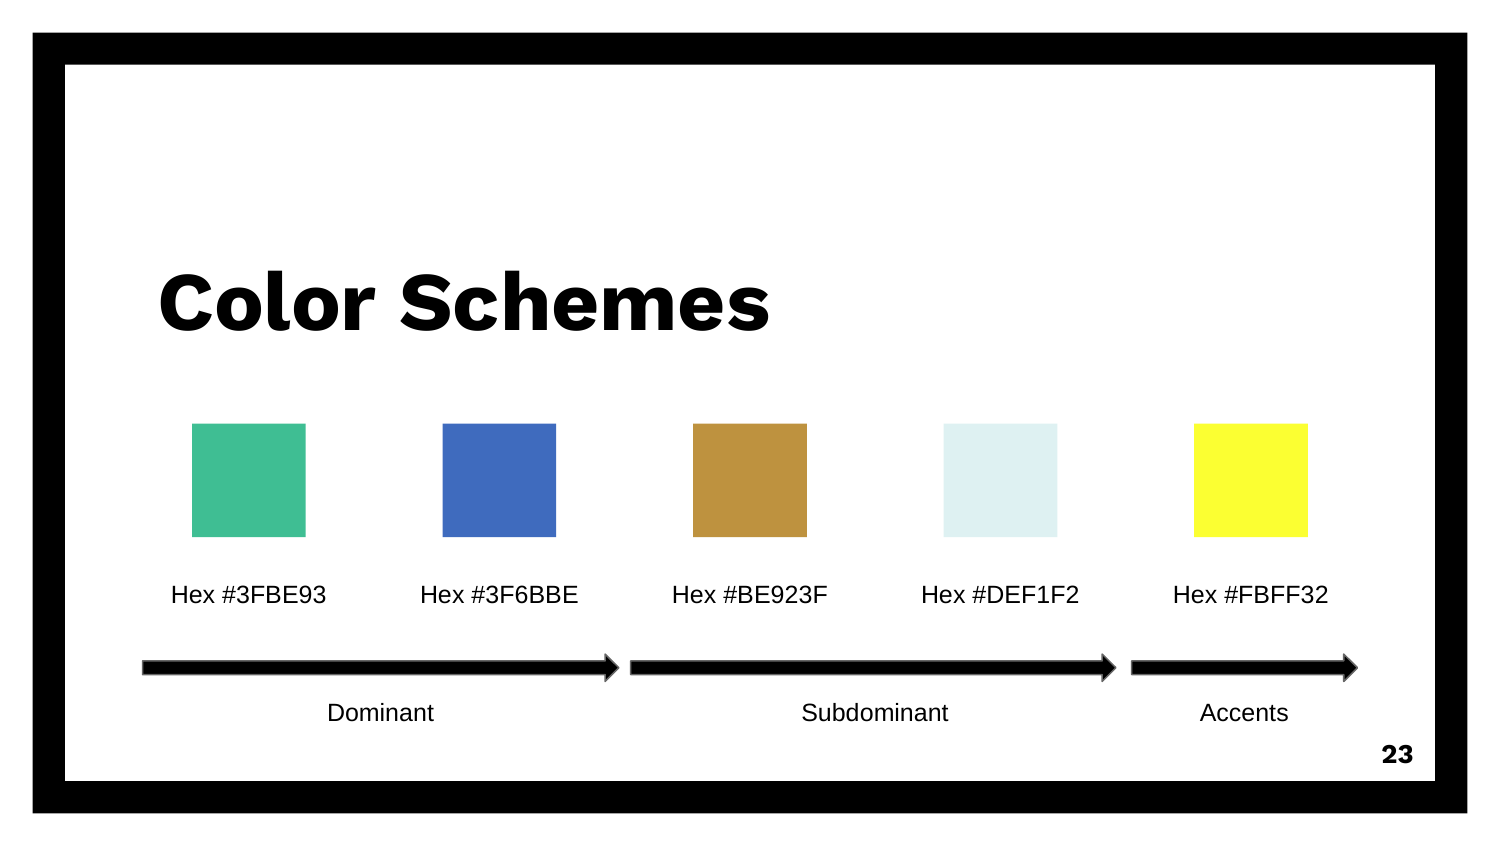

# Color Schemes

Hex #3FBE93
Hex #3F6BBE
Hex #BE923F
Hex #DEF1F2
Hex #FBFF32

Dominant
Subdominant
Accents
23